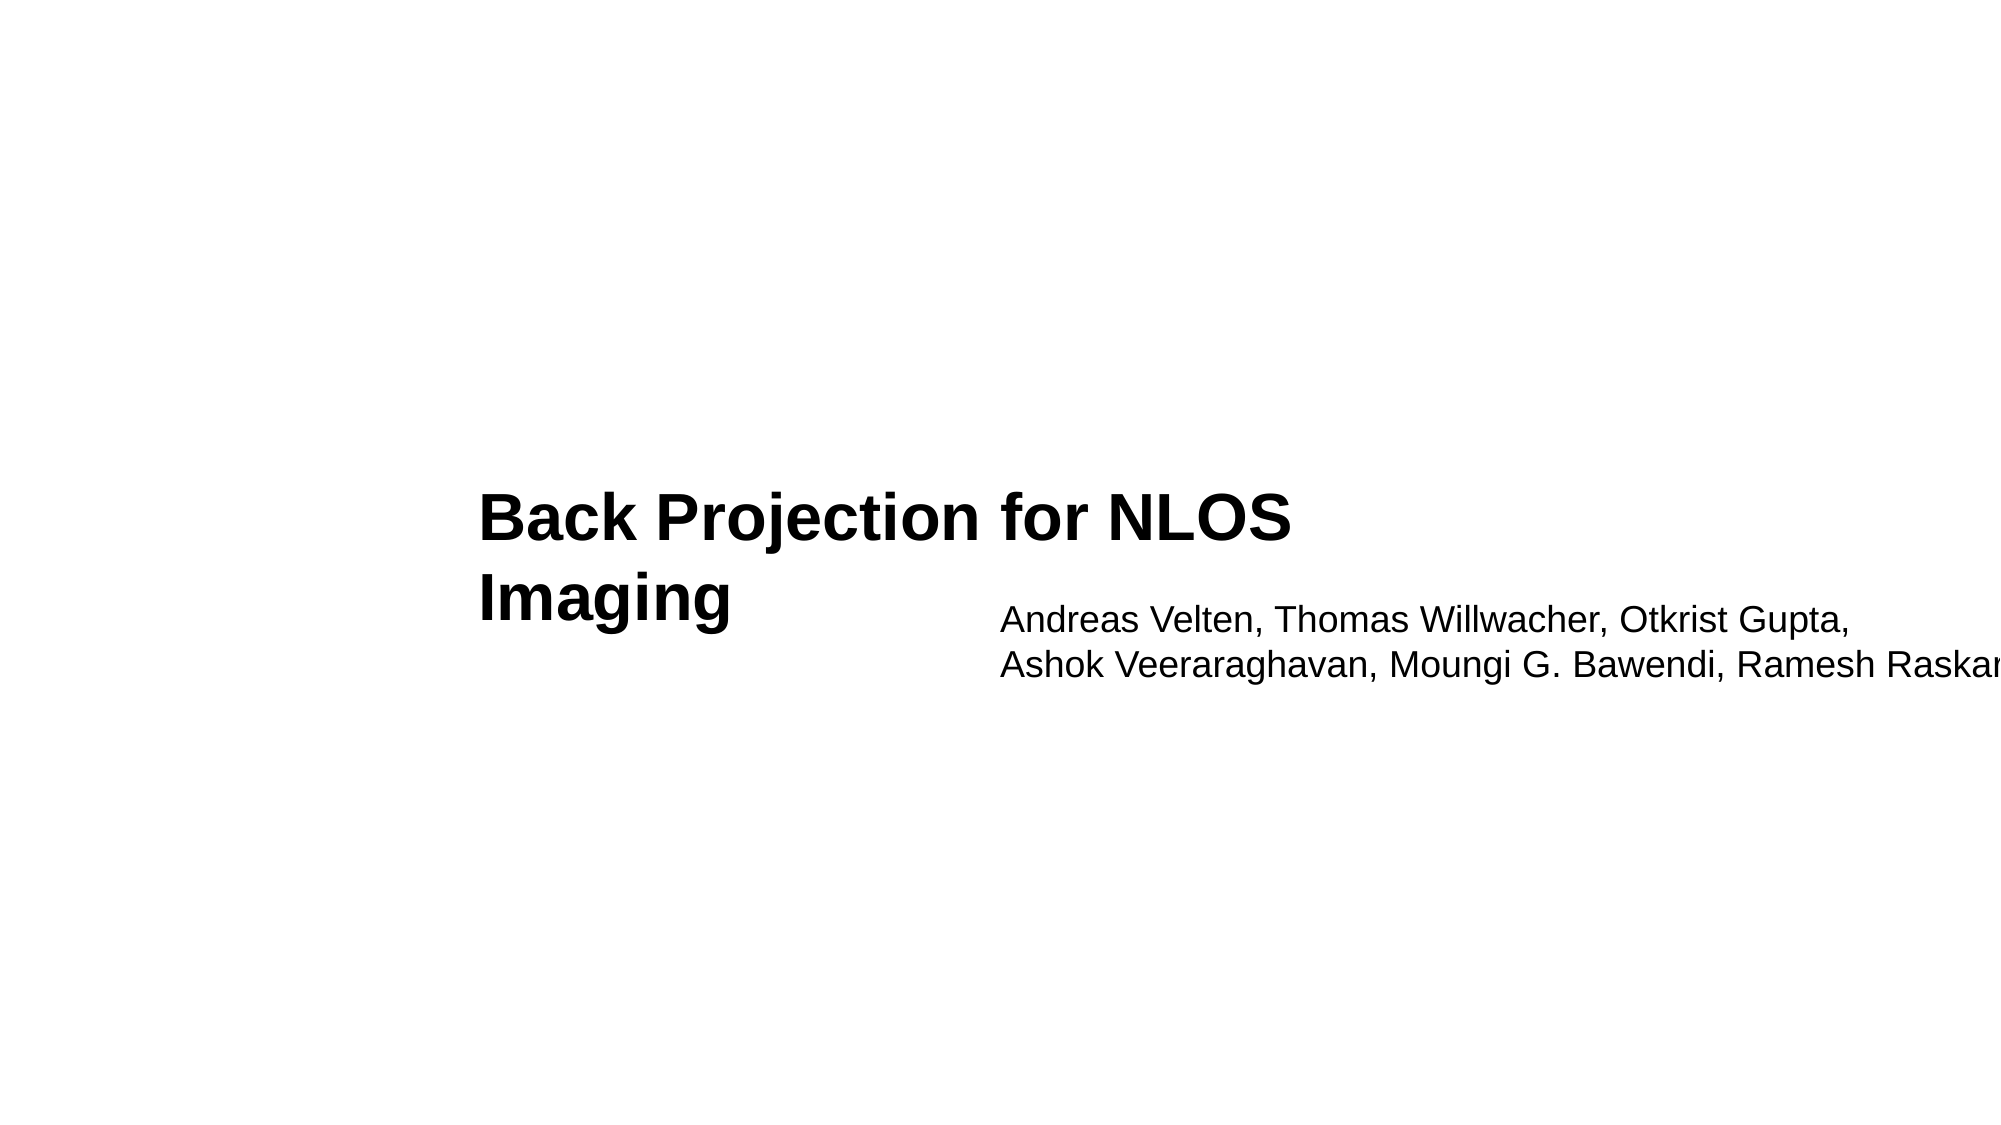

Back Projection for NLOS Imaging
Andreas Velten, Thomas Willwacher, Otkrist Gupta,
Ashok Veeraraghavan, Moungi G. Bawendi, Ramesh Raskar